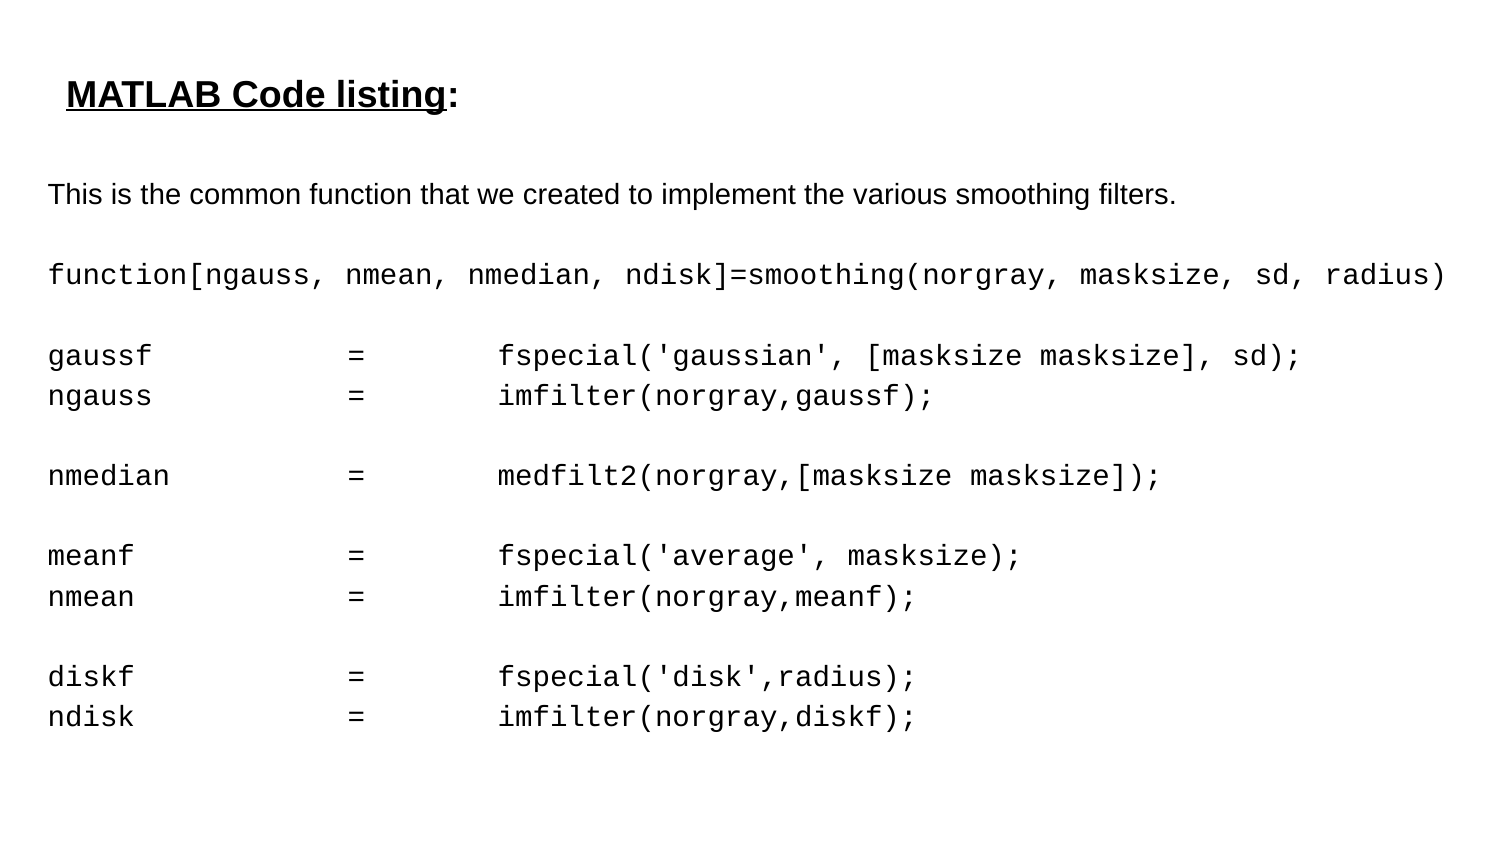

# MATLAB Code listing:
This is the common function that we created to implement the various smoothing filters.

function[ngauss, nmean, nmedian, ndisk]=smoothing(norgray, masksize, sd, radius)

gaussf		=	fspecial('gaussian', [masksize masksize], sd);
ngauss		=	imfilter(norgray,gaussf);

nmedian		=	medfilt2(norgray,[masksize masksize]);

meanf		=	fspecial('average', masksize);
nmean		=	imfilter(norgray,meanf);

diskf		=	fspecial('disk',radius);
ndisk		=	imfilter(norgray,diskf);